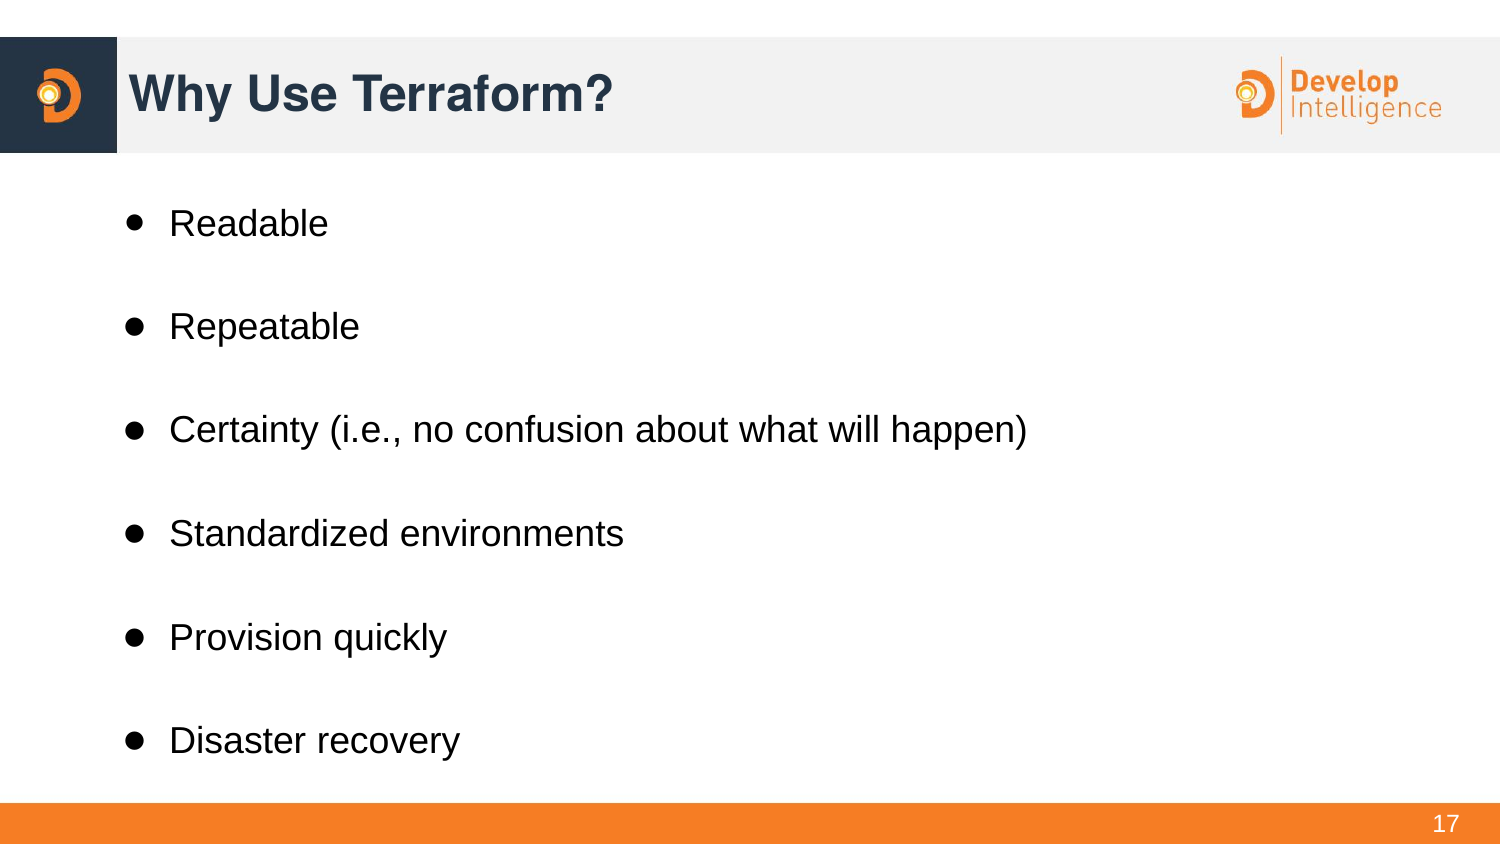

# Why Use Terraform?
Readable

Repeatable

Certainty (i.e., no confusion about what will happen)

Standardized environments

Provision quickly

Disaster recovery
17